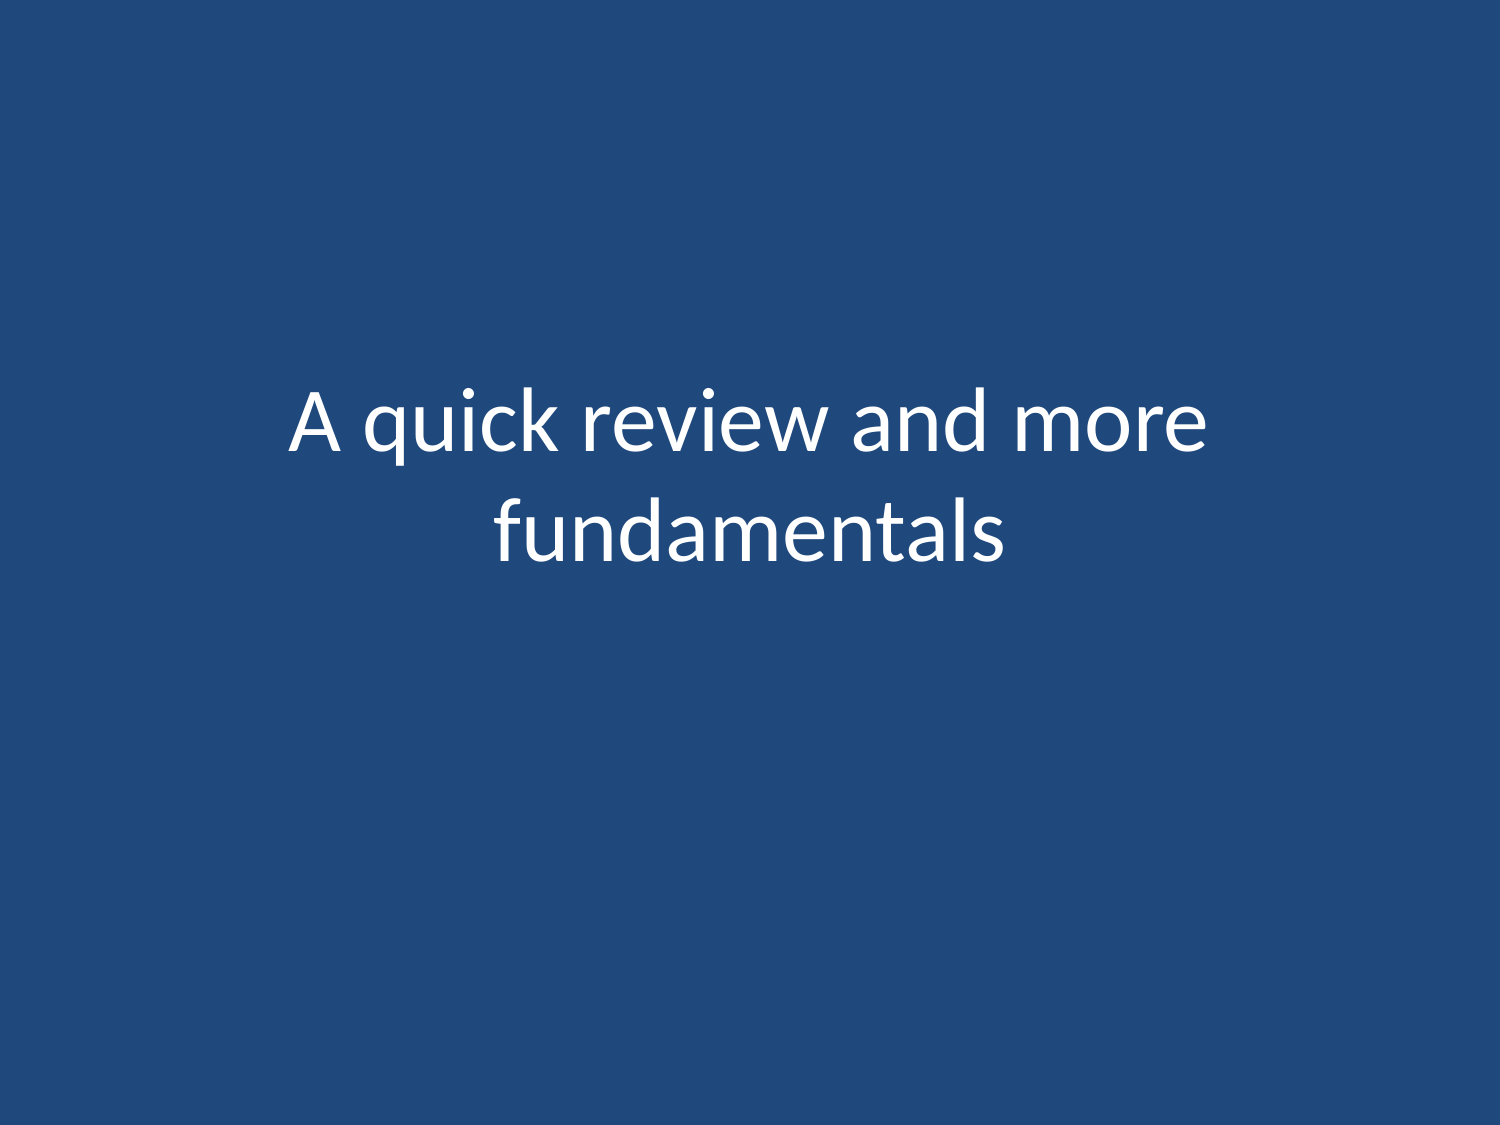

# A quick review and more fundamentals